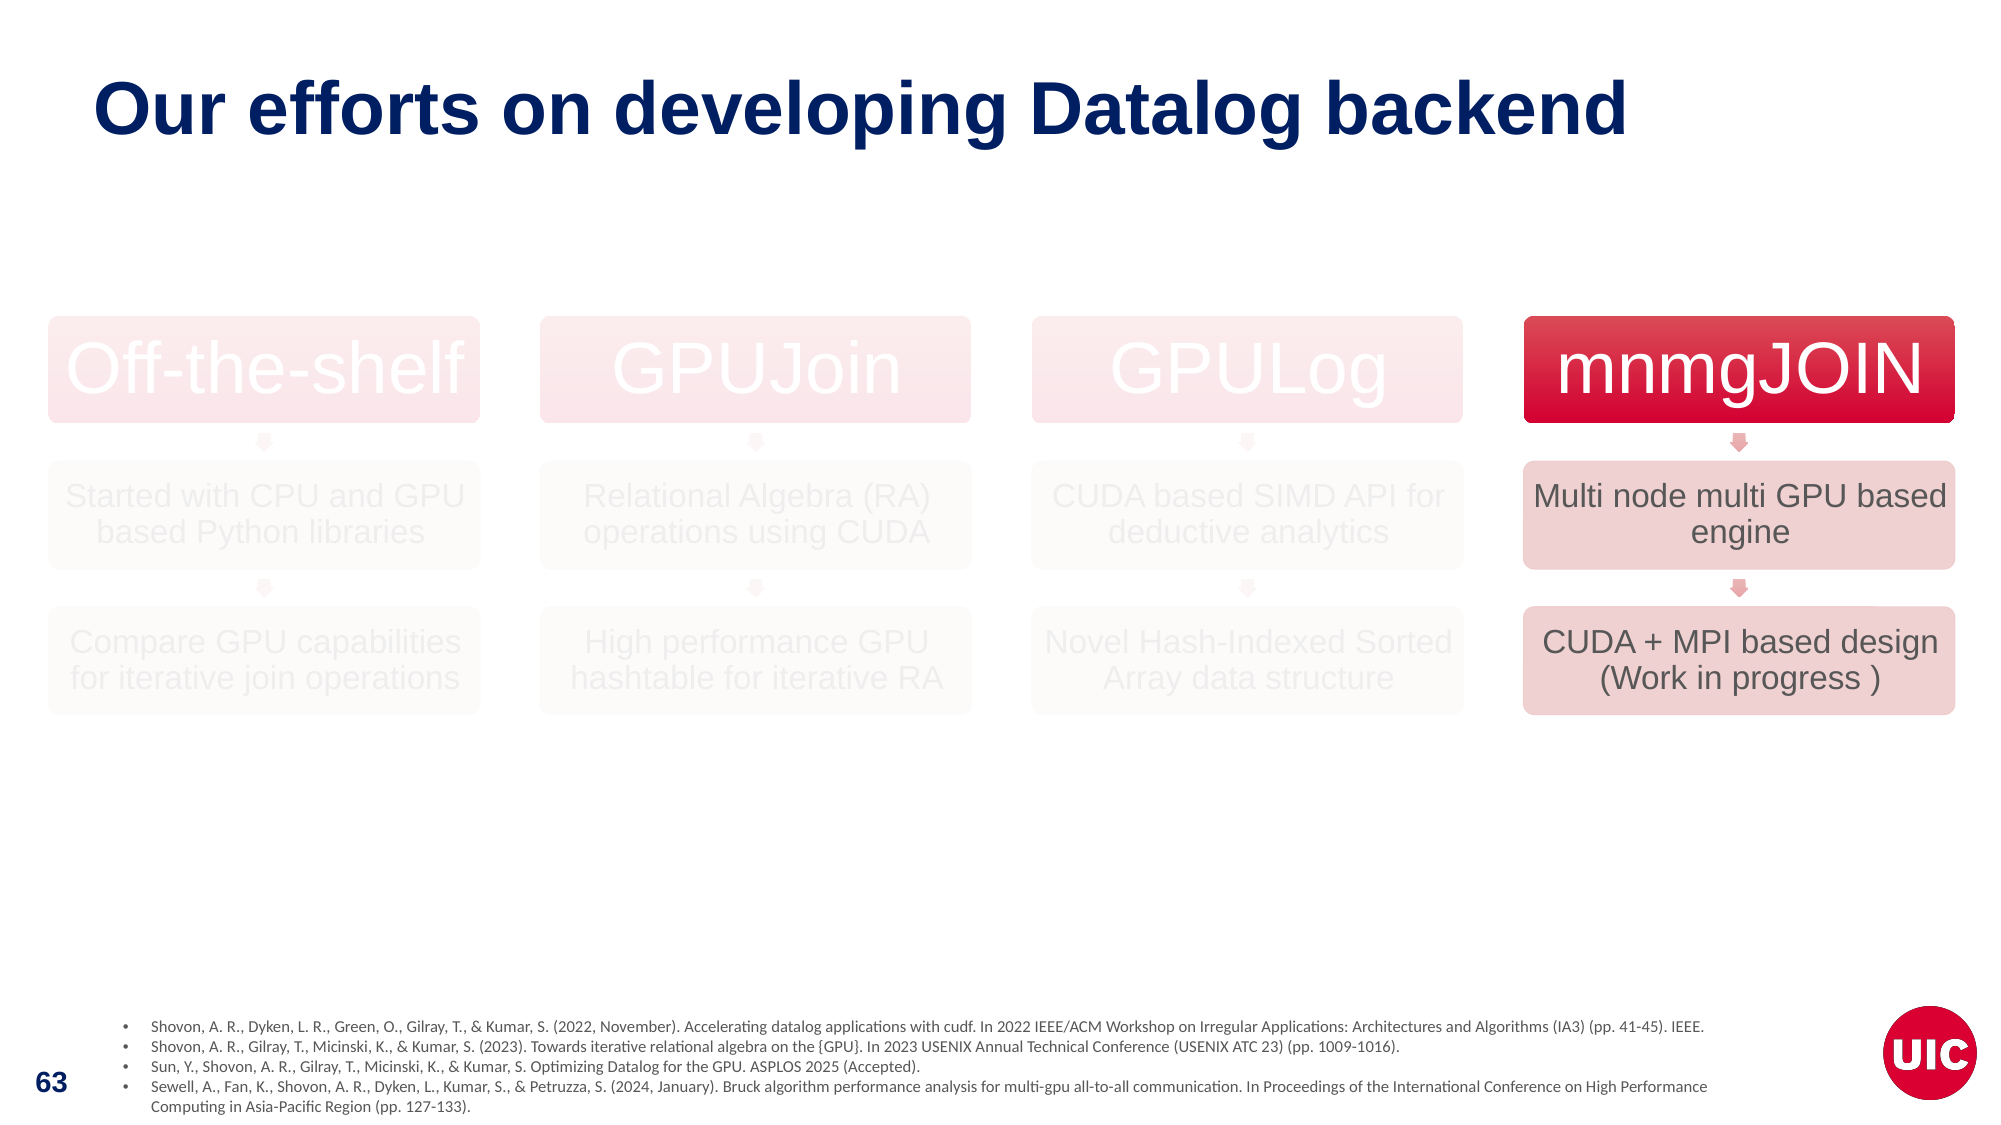

# Our efforts on developing Datalog backend
Off-the-shelf
Started with CPU and GPU based Python libraries
Compare GPU capabilities for iterative join operations
GPUJoin
Relational Algebra (RA) operations using CUDA
High performance GPU hashtable for iterative RA
GPULog
CUDA based SIMD API for deductive analytics
Novel Hash-Indexed Sorted Array data structure
mnmgJOIN
Multi node multi GPU based engine
CUDA + MPI based design (Work in progress )

Shovon, A. R., Dyken, L. R., Green, O., Gilray, T., & Kumar, S. (2022, November). Accelerating datalog applications with cudf. In 2022 IEEE/ACM Workshop on Irregular Applications: Architectures and Algorithms (IA3) (pp. 41-45). IEEE.
Shovon, A. R., Gilray, T., Micinski, K., & Kumar, S. (2023). Towards iterative relational algebra on the {GPU}. In 2023 USENIX Annual Technical Conference (USENIX ATC 23) (pp. 1009-1016).
Sun, Y., Shovon, A. R., Gilray, T., Micinski, K., & Kumar, S. Optimizing Datalog for the GPU. ASPLOS 2025 (Accepted).
Sewell, A., Fan, K., Shovon, A. R., Dyken, L., Kumar, S., & Petruzza, S. (2024, January). Bruck algorithm performance analysis for multi-gpu all-to-all communication. In Proceedings of the International Conference on High Performance Computing in Asia-Pacific Region (pp. 127-133).